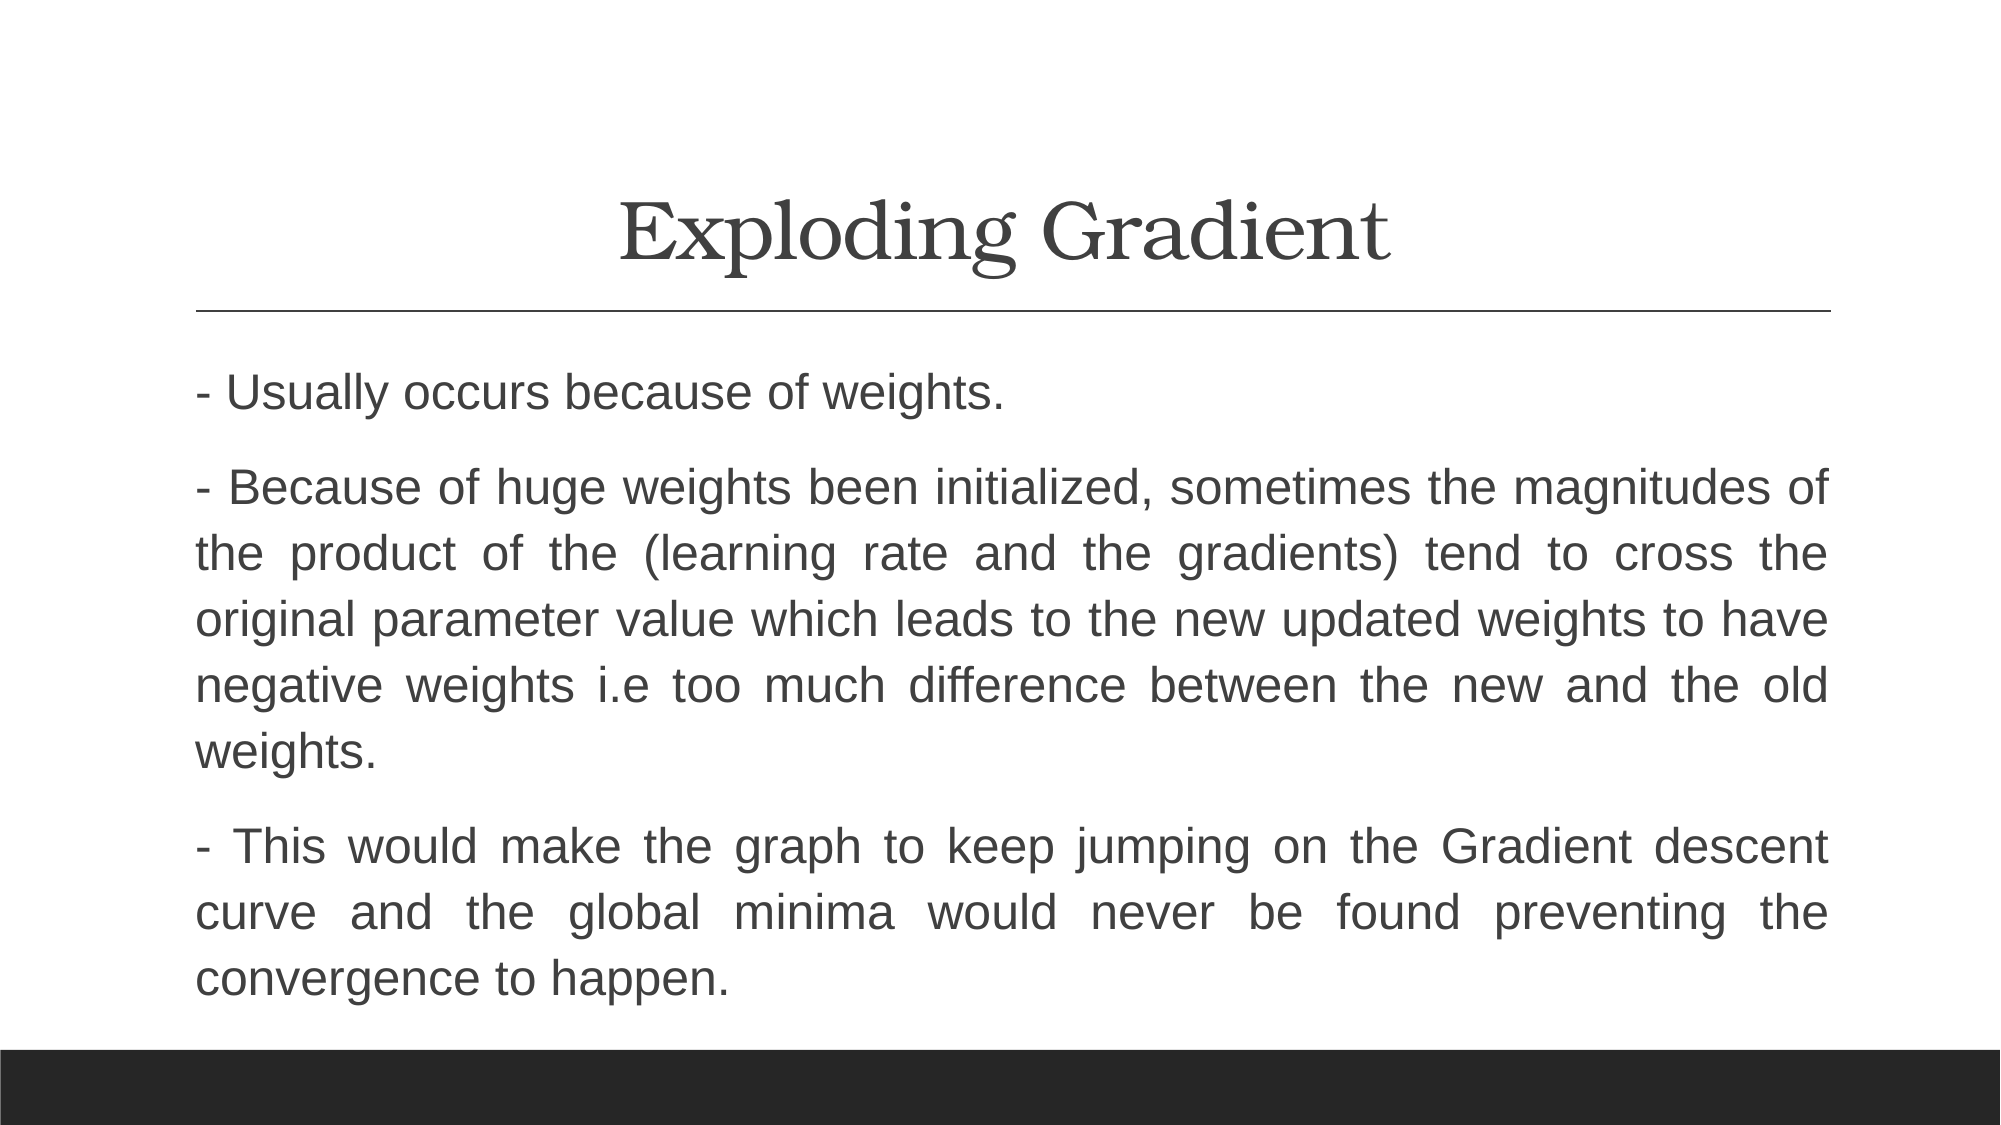

# Exploding Gradient
- Usually occurs because of weights.
- Because of huge weights been initialized, sometimes the magnitudes of the product of the (learning rate and the gradients) tend to cross the original parameter value which leads to the new updated weights to have negative weights i.e too much difference between the new and the old weights.
- This would make the graph to keep jumping on the Gradient descent curve and the global minima would never be found preventing the convergence to happen.